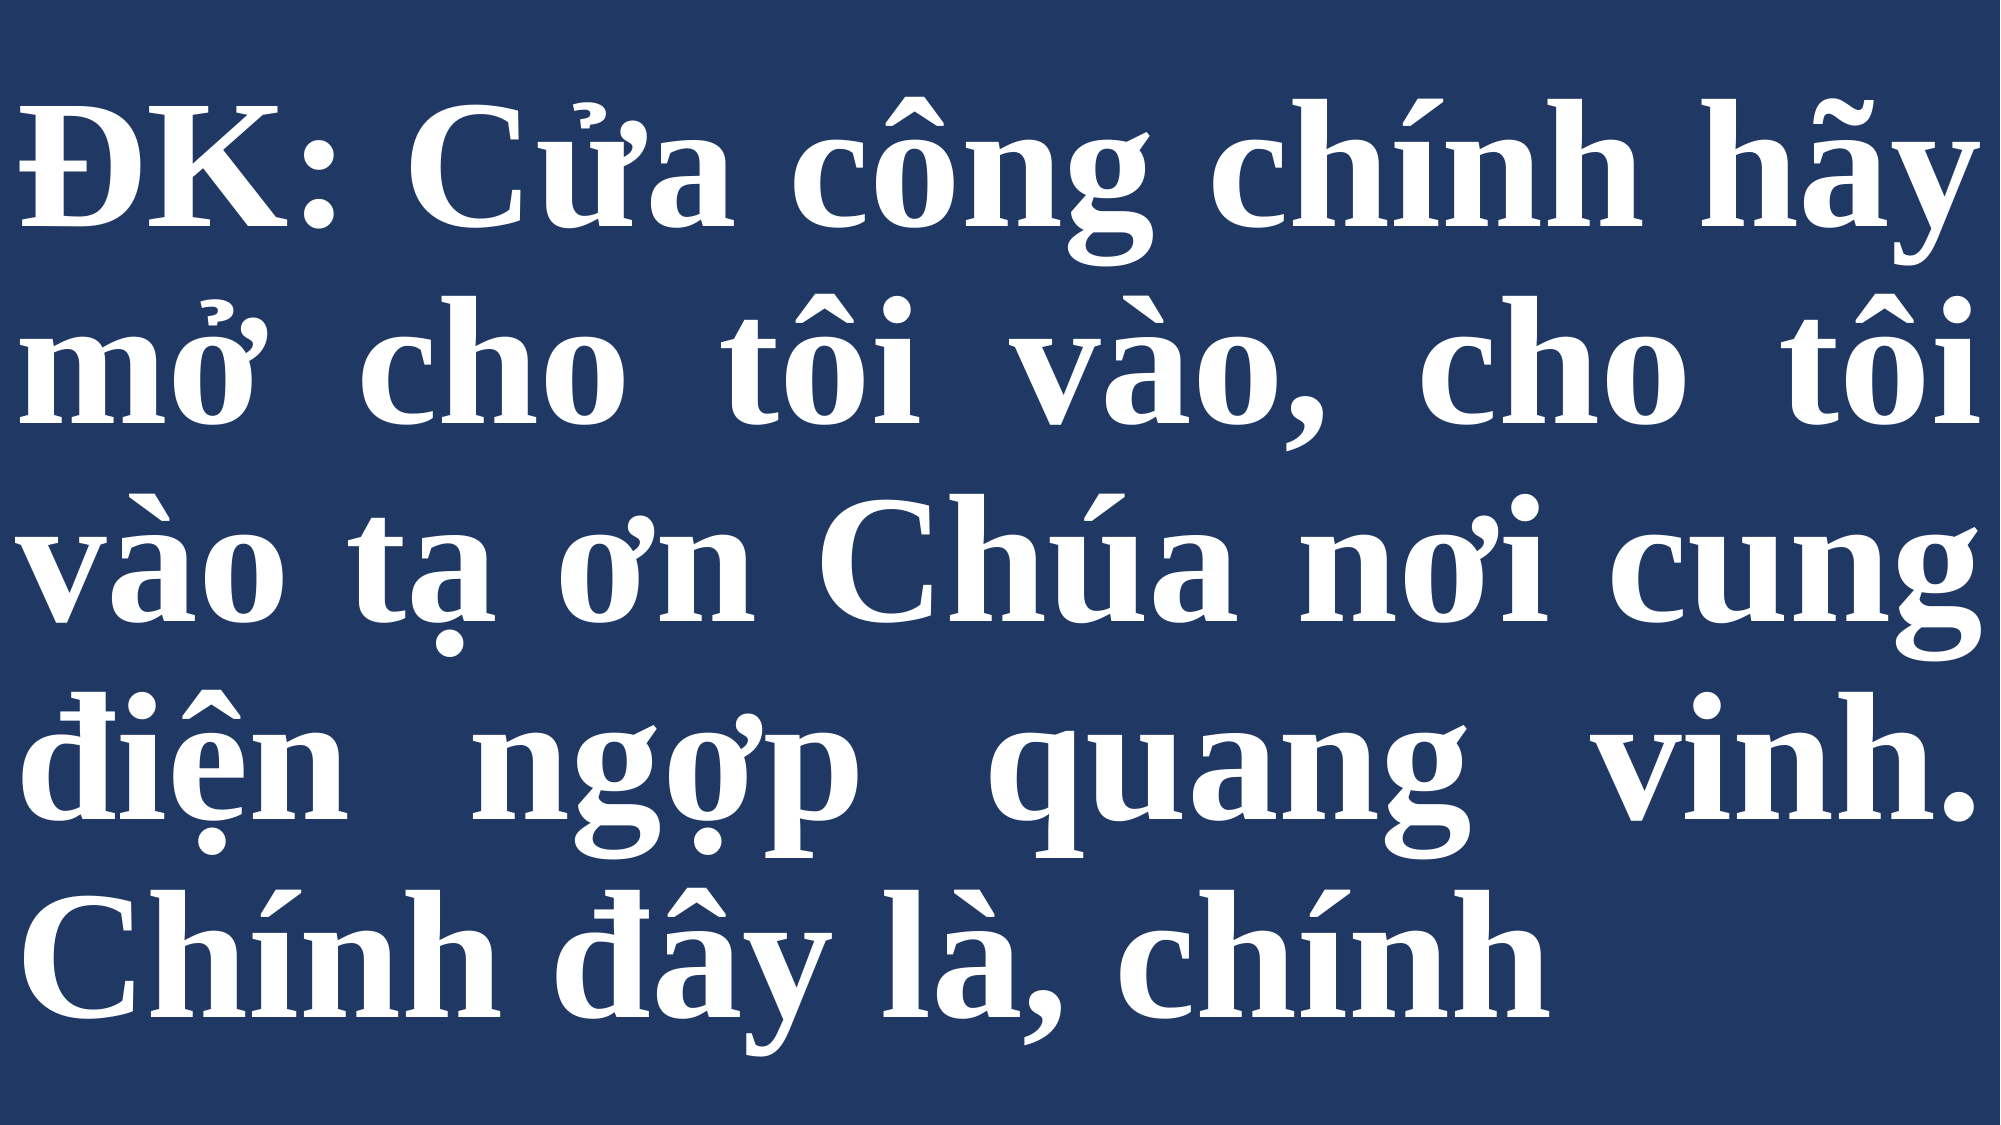

# ĐK: Cửa công chính hãy mở cho tôi vào, cho tôi vào tạ ơn Chúa nơi cung điện ngợp quang vinh. Chính đây là, chính